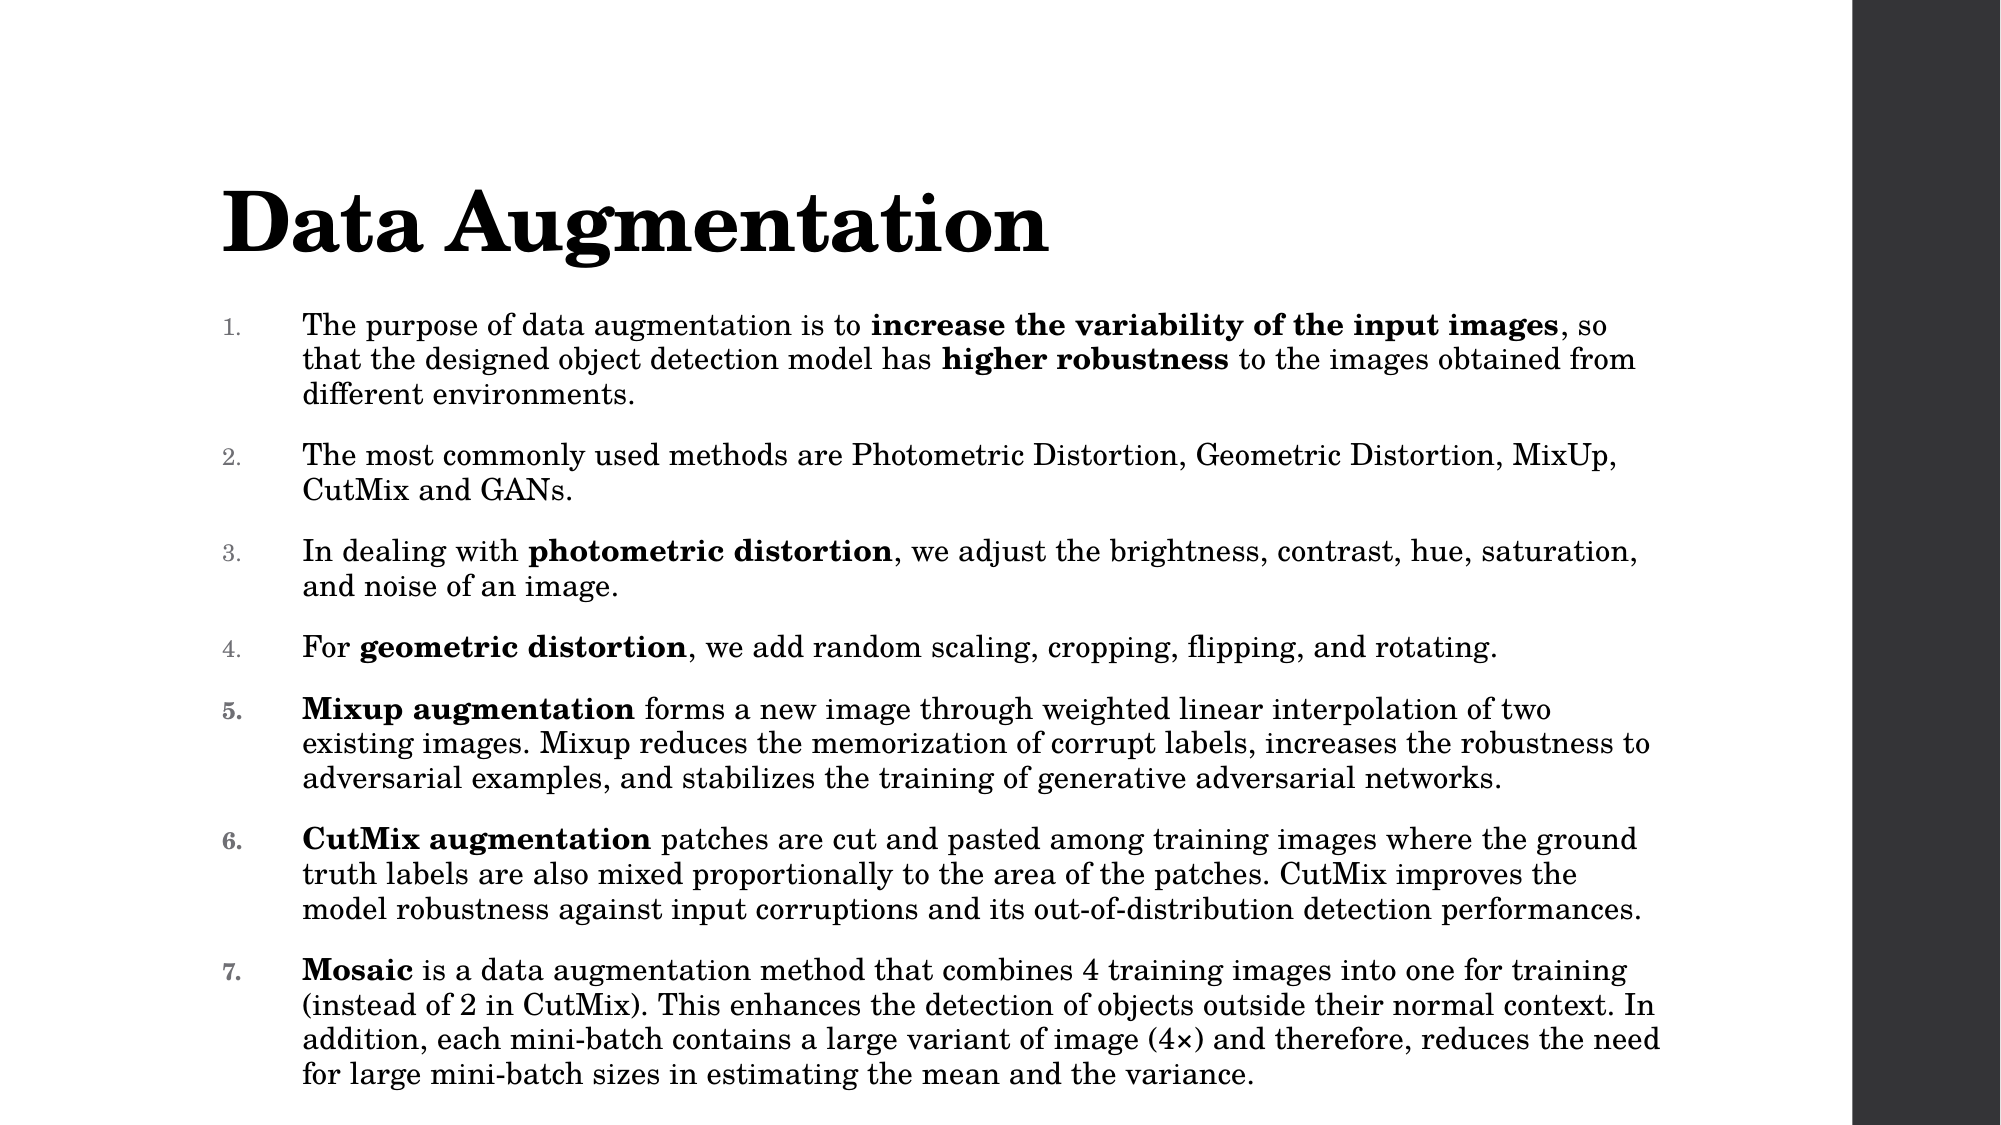

# Data Augmentation
The purpose of data augmentation is to increase the variability of the input images, so that the designed object detection model has higher robustness to the images obtained from different environments.
The most commonly used methods are Photometric Distortion, Geometric Distortion, MixUp, CutMix and GANs.
In dealing with photometric distortion, we adjust the brightness, contrast, hue, saturation, and noise of an image.
For geometric distortion, we add random scaling, cropping, flipping, and rotating.
Mixup augmentation forms a new image through weighted linear interpolation of two existing images. Mixup reduces the memorization of corrupt labels, increases the robustness to adversarial examples, and stabilizes the training of generative adversarial networks.
CutMix augmentation patches are cut and pasted among training images where the ground truth labels are also mixed proportionally to the area of the patches. CutMix improves the model robustness against input corruptions and its out-of-distribution detection performances.
Mosaic is a data augmentation method that combines 4 training images into one for training (instead of 2 in CutMix). This enhances the detection of objects outside their normal context. In addition, each mini-batch contains a large variant of image (4×) and therefore, reduces the need for large mini-batch sizes in estimating the mean and the variance.